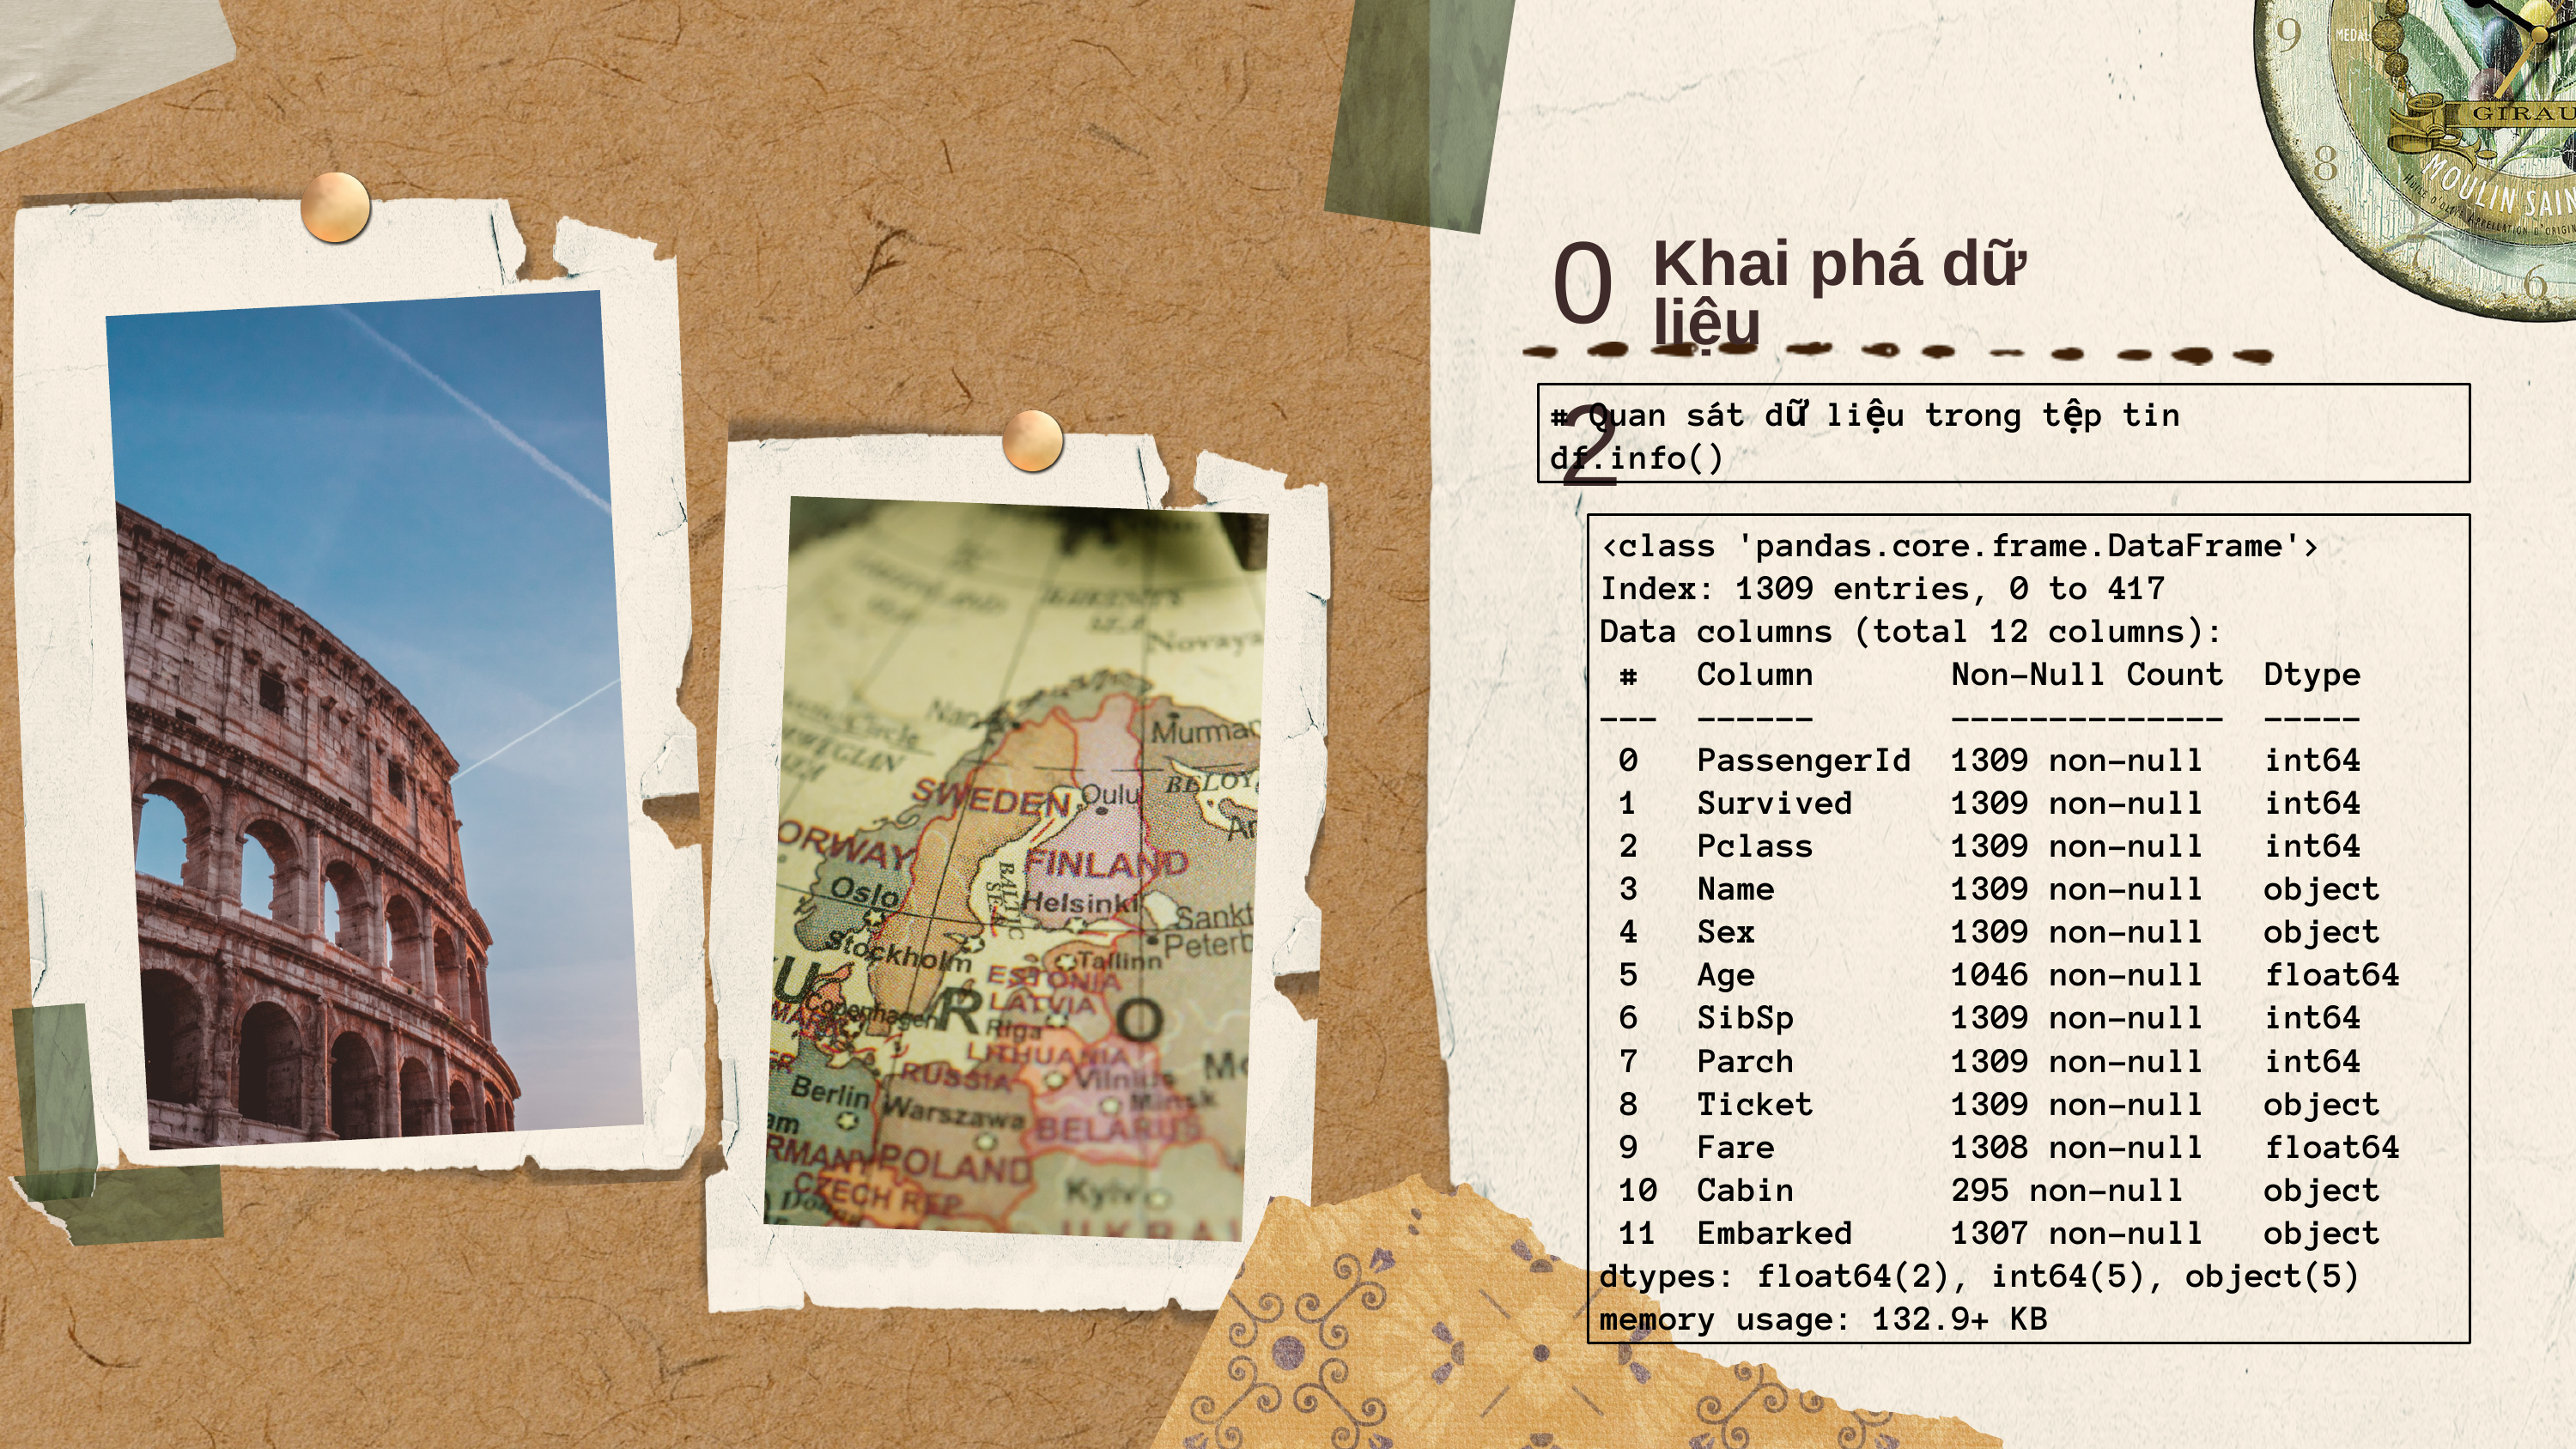

02
Khai phá dữ liệu

# Quan sát dữ liệu trong tệp tin
df.info()

<class 'pandas.core.frame.DataFrame'>
Index: 1309 entries, 0 to 417
Data columns (total 12 columns):
 #   Column       Non-Null Count  Dtype
---  ------       --------------  -----
 0   PassengerId  1309 non-null   int64
 1   Survived     1309 non-null   int64
 2   Pclass       1309 non-null   int64
 3   Name         1309 non-null   object
 4   Sex          1309 non-null   object
 5   Age          1046 non-null   float64
 6   SibSp        1309 non-null   int64
 7   Parch        1309 non-null   int64
 8   Ticket       1309 non-null   object
 9   Fare         1308 non-null   float64
 10  Cabin        295 non-null    object
 11  Embarked     1307 non-null   object
dtypes: float64(2), int64(5), object(5)
memory usage: 132.9+ KB